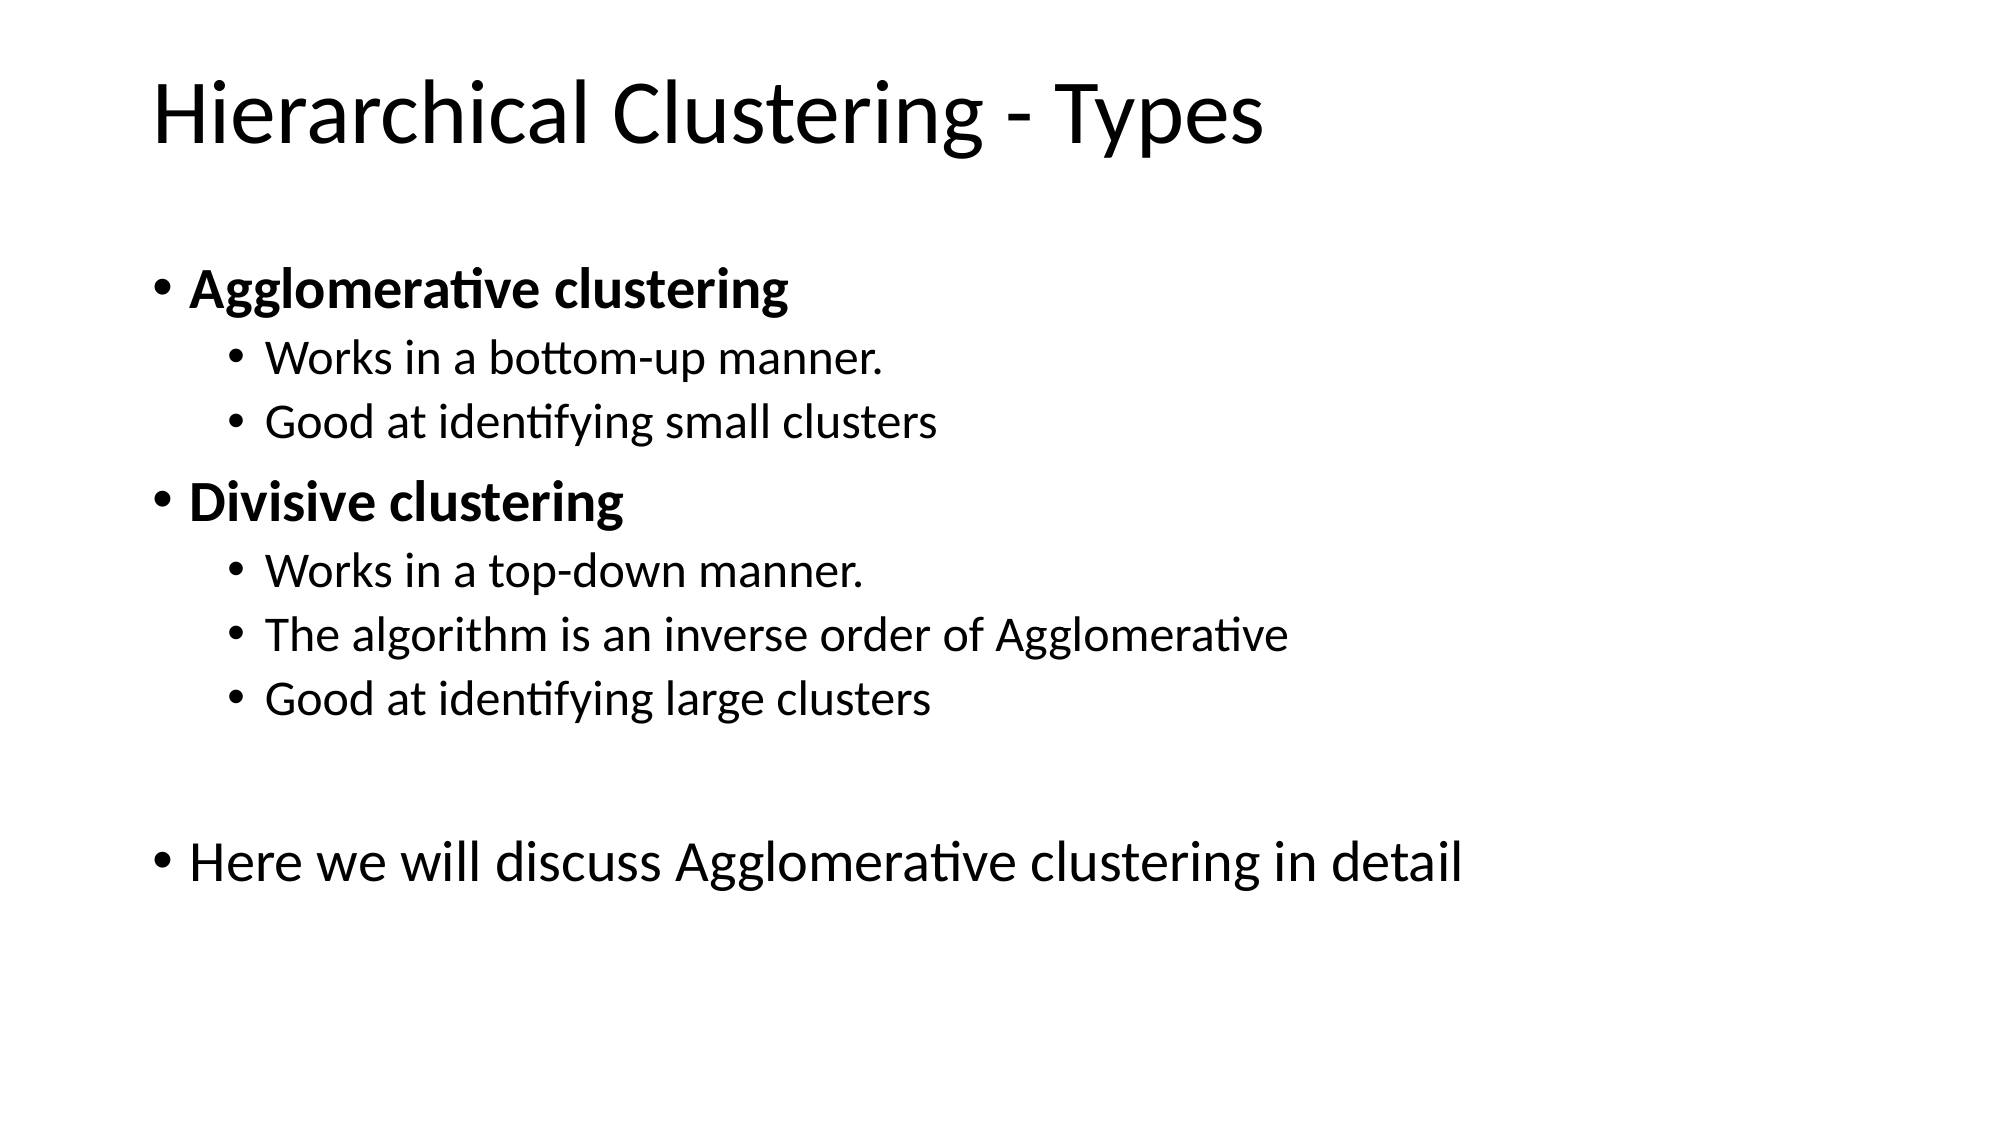

# Hierarchical Clustering - Types
Agglomerative clustering
Works in a bottom-up manner.
Good at identifying small clusters
Divisive clustering
Works in a top-down manner.
The algorithm is an inverse order of Agglomerative
Good at identifying large clusters

Here we will discuss Agglomerative clustering in detail